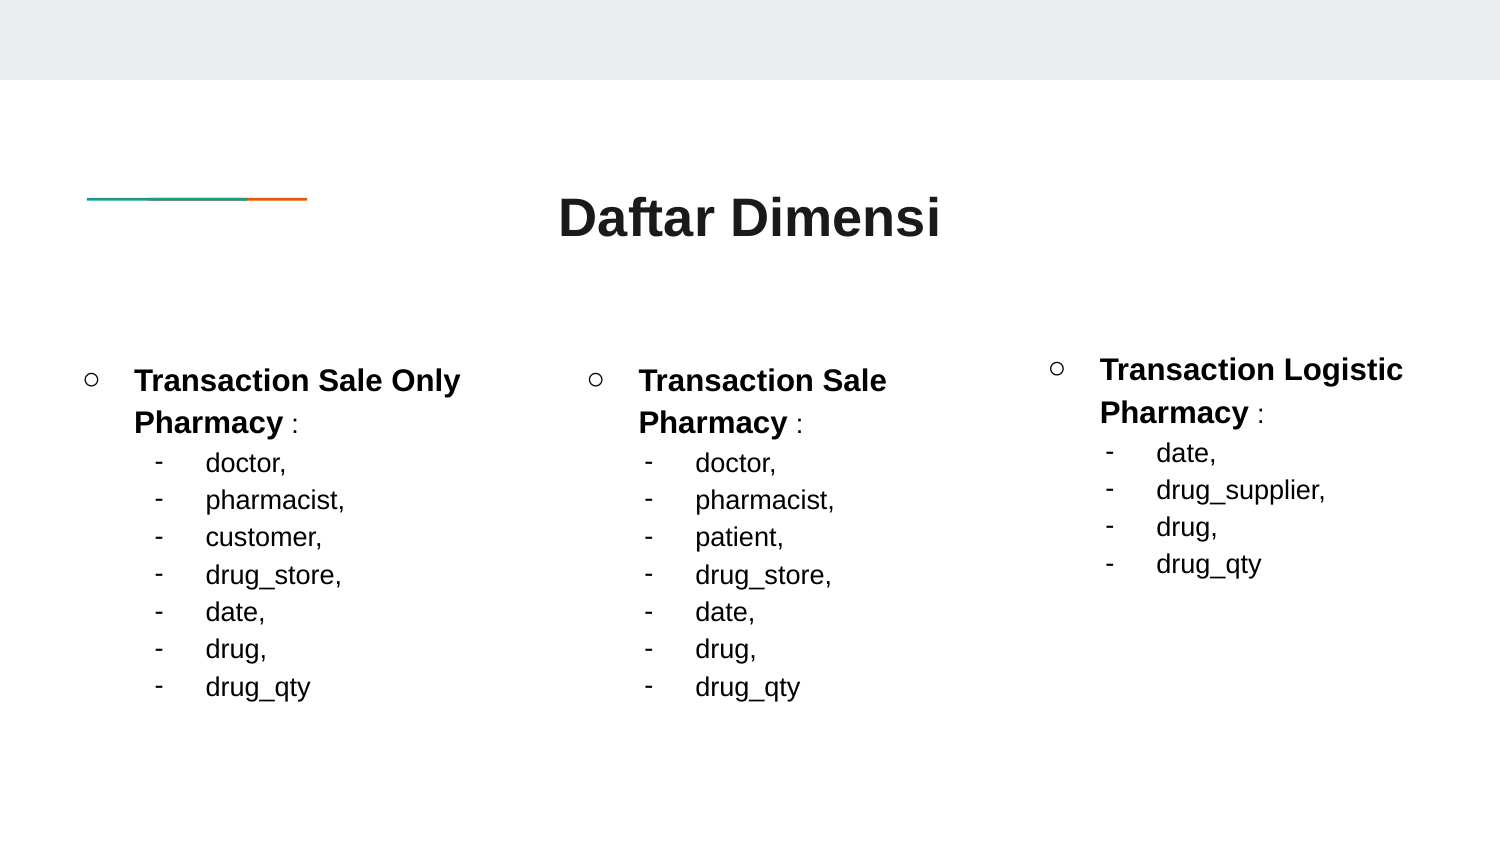

# Daftar Dimensi
Transaction Logistic Pharmacy :
date,
drug_supplier,
drug,
drug_qty
Transaction Sale Only Pharmacy :
doctor,
pharmacist,
customer,
drug_store,
date,
drug,
drug_qty
Transaction Sale Pharmacy :
doctor,
pharmacist,
patient,
drug_store,
date,
drug,
drug_qty